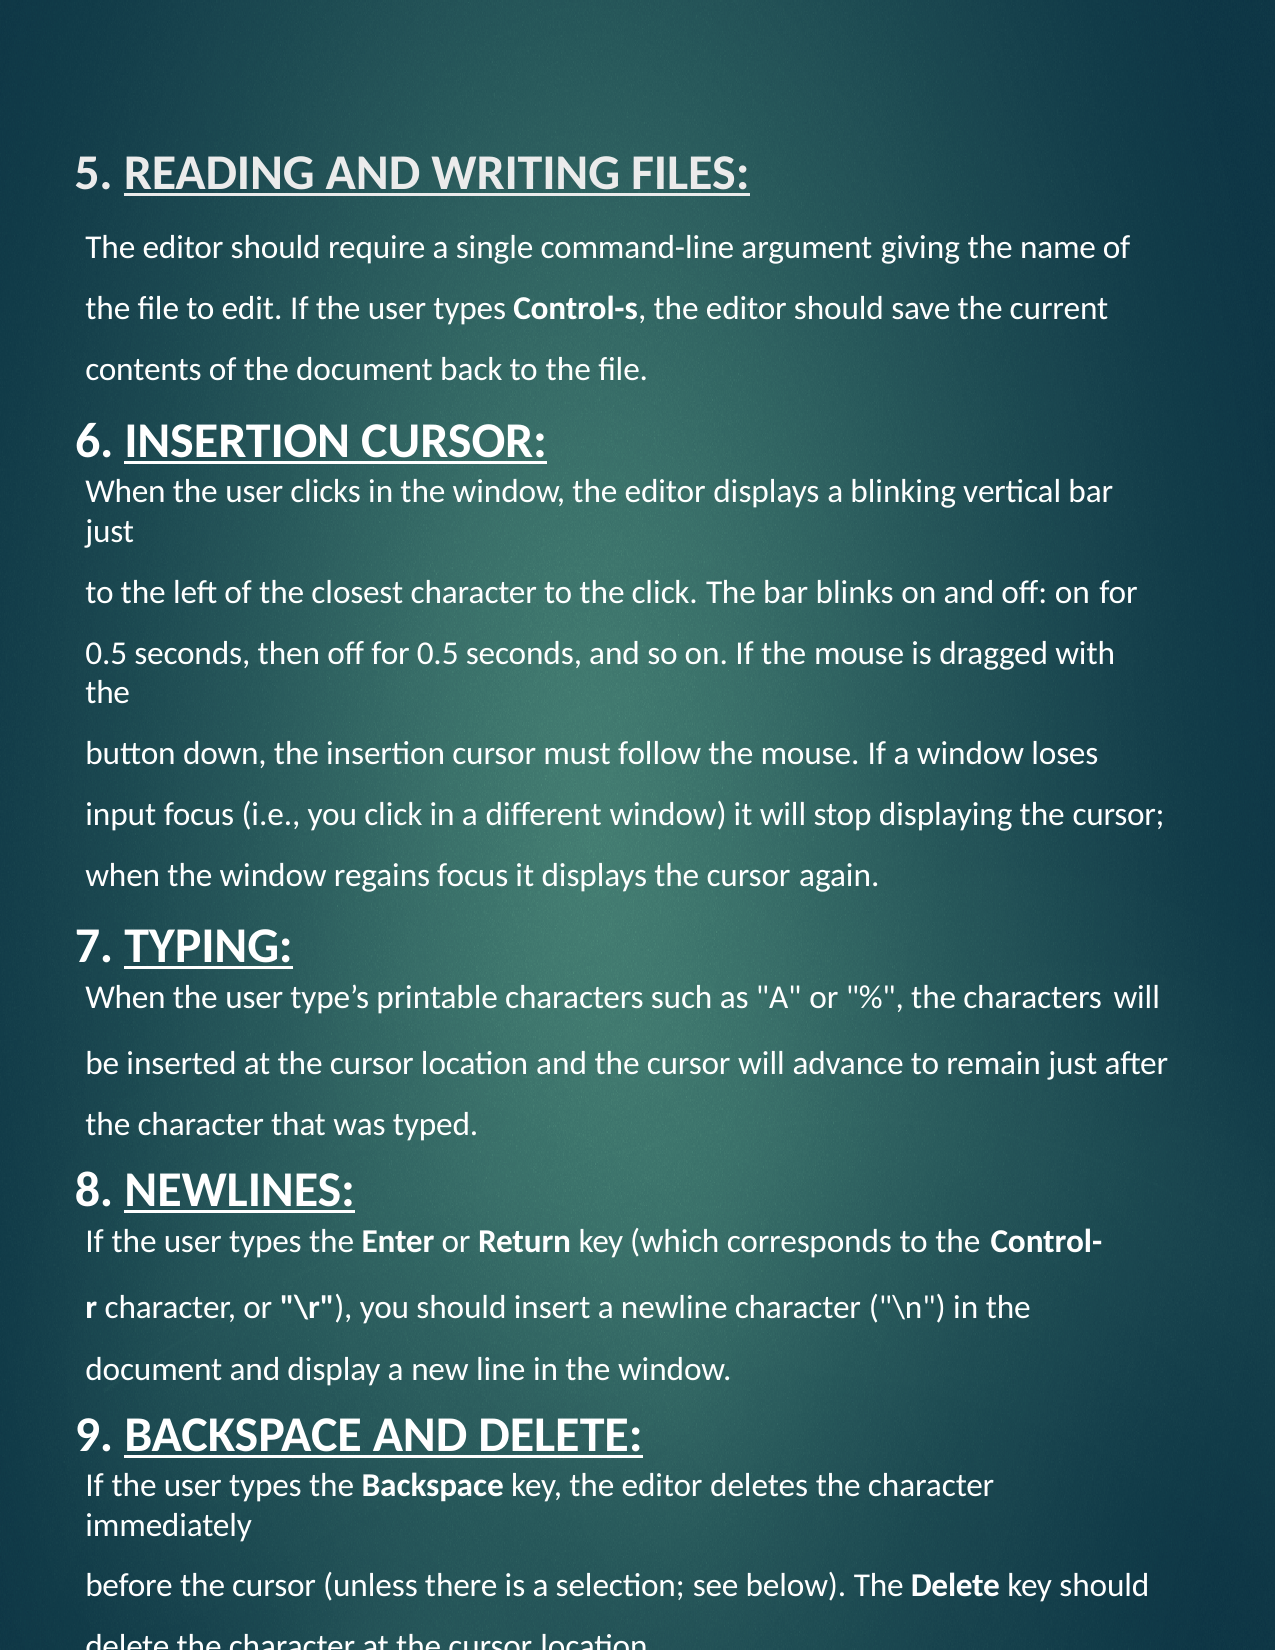

# 5. READING AND WRITING FILES:
The editor should require a single command-line argument giving the name of  the file to edit. If the user types Control-s, the editor should save the current  contents of the document back to the file.
6. INSERTION CURSOR:
When the user clicks in the window, the editor displays a blinking vertical bar just
to the left of the closest character to the click. The bar blinks on and off: on for
0.5 seconds, then off for 0.5 seconds, and so on. If the mouse is dragged with the
button down, the insertion cursor must follow the mouse. If a window loses  input focus (i.e., you click in a different window) it will stop displaying the cursor;  when the window regains focus it displays the cursor again.
7. TYPING:
When the user type’s printable characters such as "A" or "%", the characters will
be inserted at the cursor location and the cursor will advance to remain just after  the character that was typed.
8. NEWLINES:
If the user types the Enter or Return key (which corresponds to the Control-
r character, or "\r"), you should insert a newline character ("\n") in the  document and display a new line in the window.
9. BACKSPACE AND DELETE:
If the user types the Backspace key, the editor deletes the character immediately
before the cursor (unless there is a selection; see below). The Delete key should  delete the character at the cursor location.